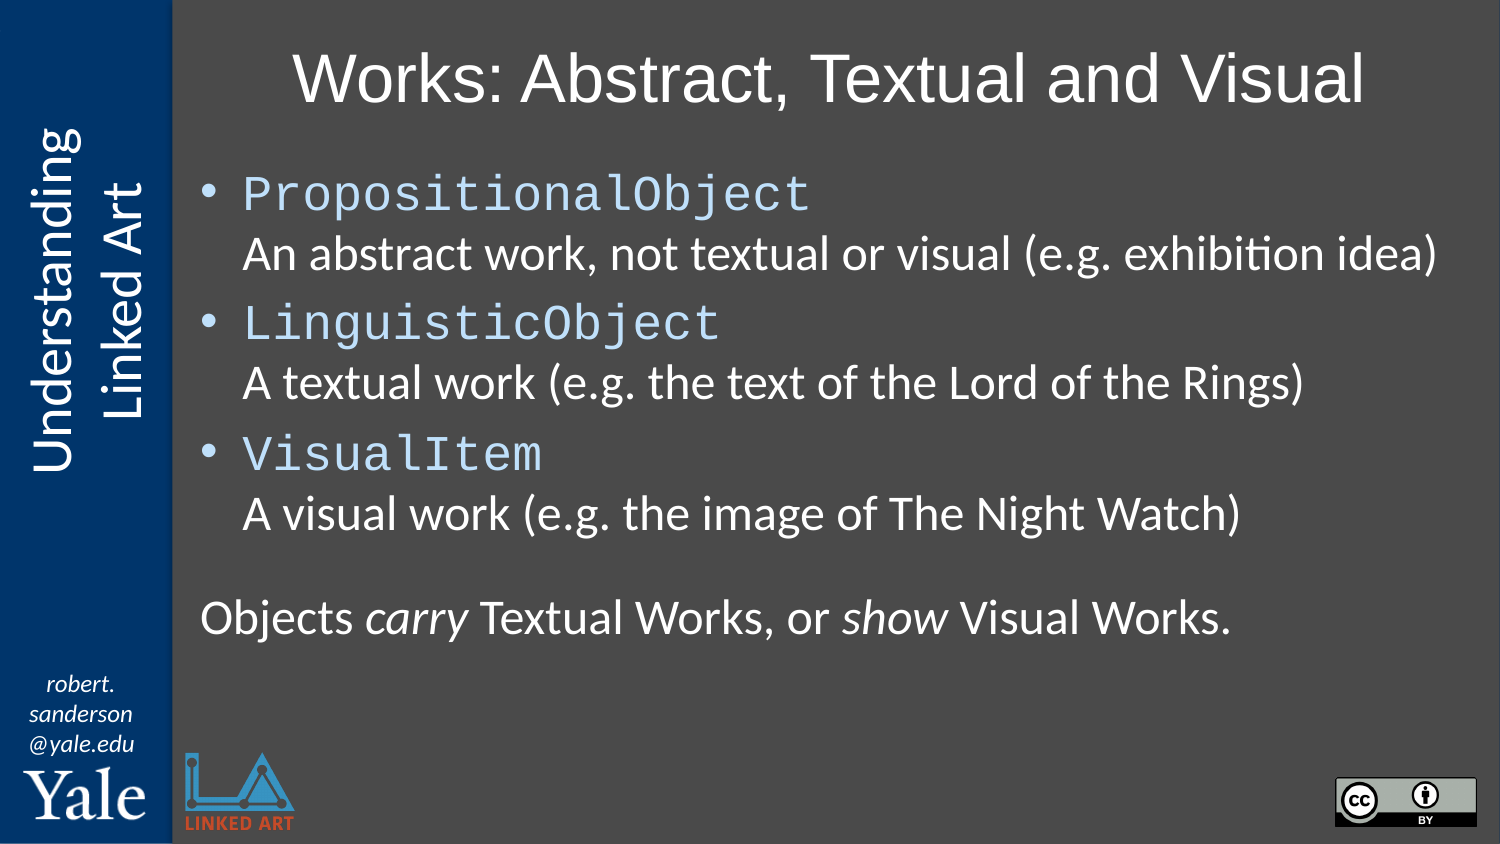

# Works: Abstract, Textual and Visual
PropositionalObject
An abstract work, not textual or visual (e.g. exhibition idea)
LinguisticObject
A textual work (e.g. the text of the Lord of the Rings)
VisualItem
A visual work (e.g. the image of The Night Watch)

Objects carry Textual Works, or show Visual Works.